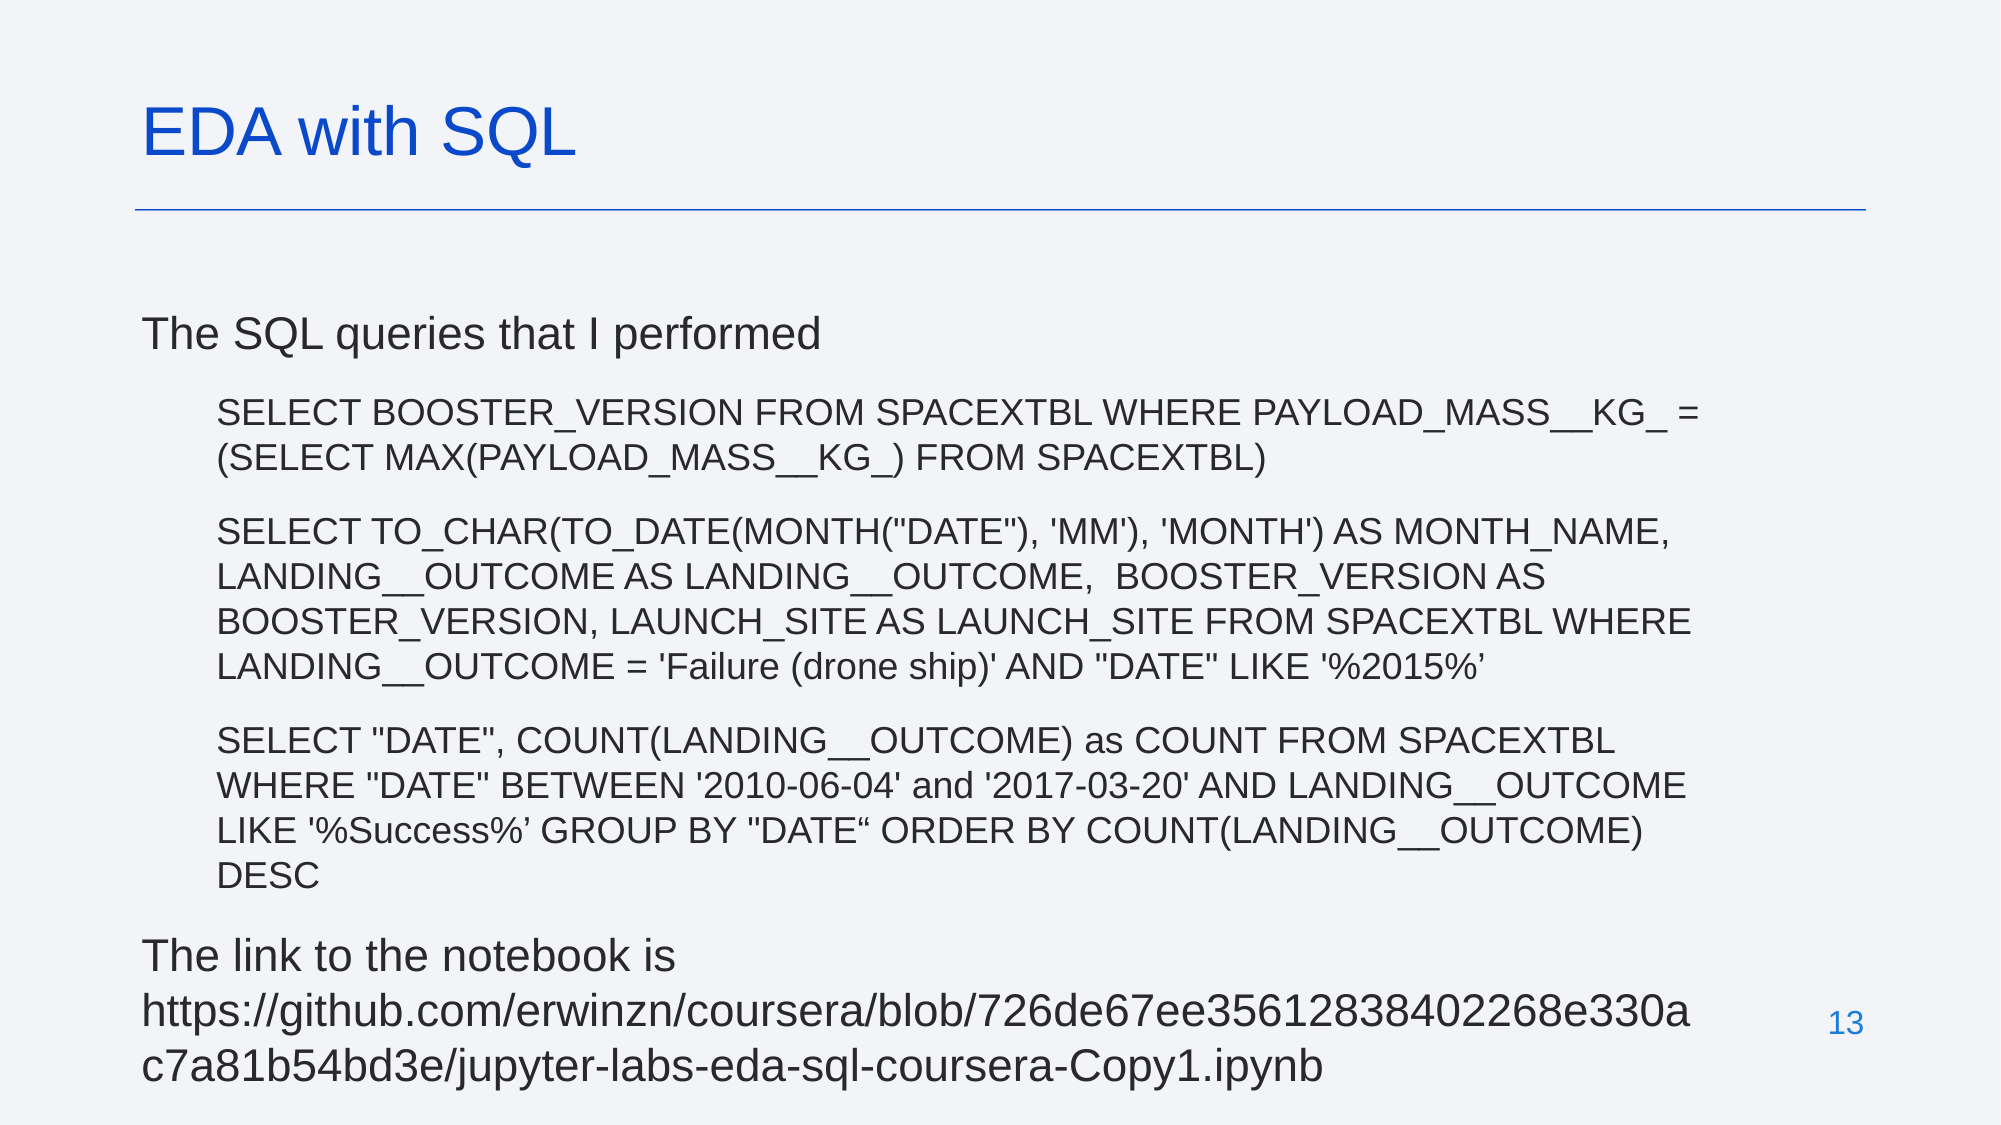

EDA with SQL
The SQL queries that I performed
SELECT BOOSTER_VERSION FROM SPACEXTBL WHERE PAYLOAD_MASS__KG_ = (SELECT MAX(PAYLOAD_MASS__KG_) FROM SPACEXTBL)
SELECT TO_CHAR(TO_DATE(MONTH("DATE"), 'MM'), 'MONTH') AS MONTH_NAME, LANDING__OUTCOME AS LANDING__OUTCOME,  BOOSTER_VERSION AS BOOSTER_VERSION, LAUNCH_SITE AS LAUNCH_SITE FROM SPACEXTBL WHERE LANDING__OUTCOME = 'Failure (drone ship)' AND "DATE" LIKE '%2015%’
SELECT "DATE", COUNT(LANDING__OUTCOME) as COUNT FROM SPACEXTBL WHERE "DATE" BETWEEN '2010-06-04' and '2017-03-20' AND LANDING__OUTCOME LIKE '%Success%’ GROUP BY "DATE“ ORDER BY COUNT(LANDING__OUTCOME) DESC
The link to the notebook is https://github.com/erwinzn/coursera/blob/726de67ee35612838402268e330ac7a81b54bd3e/jupyter-labs-eda-sql-coursera-Copy1.ipynb

13